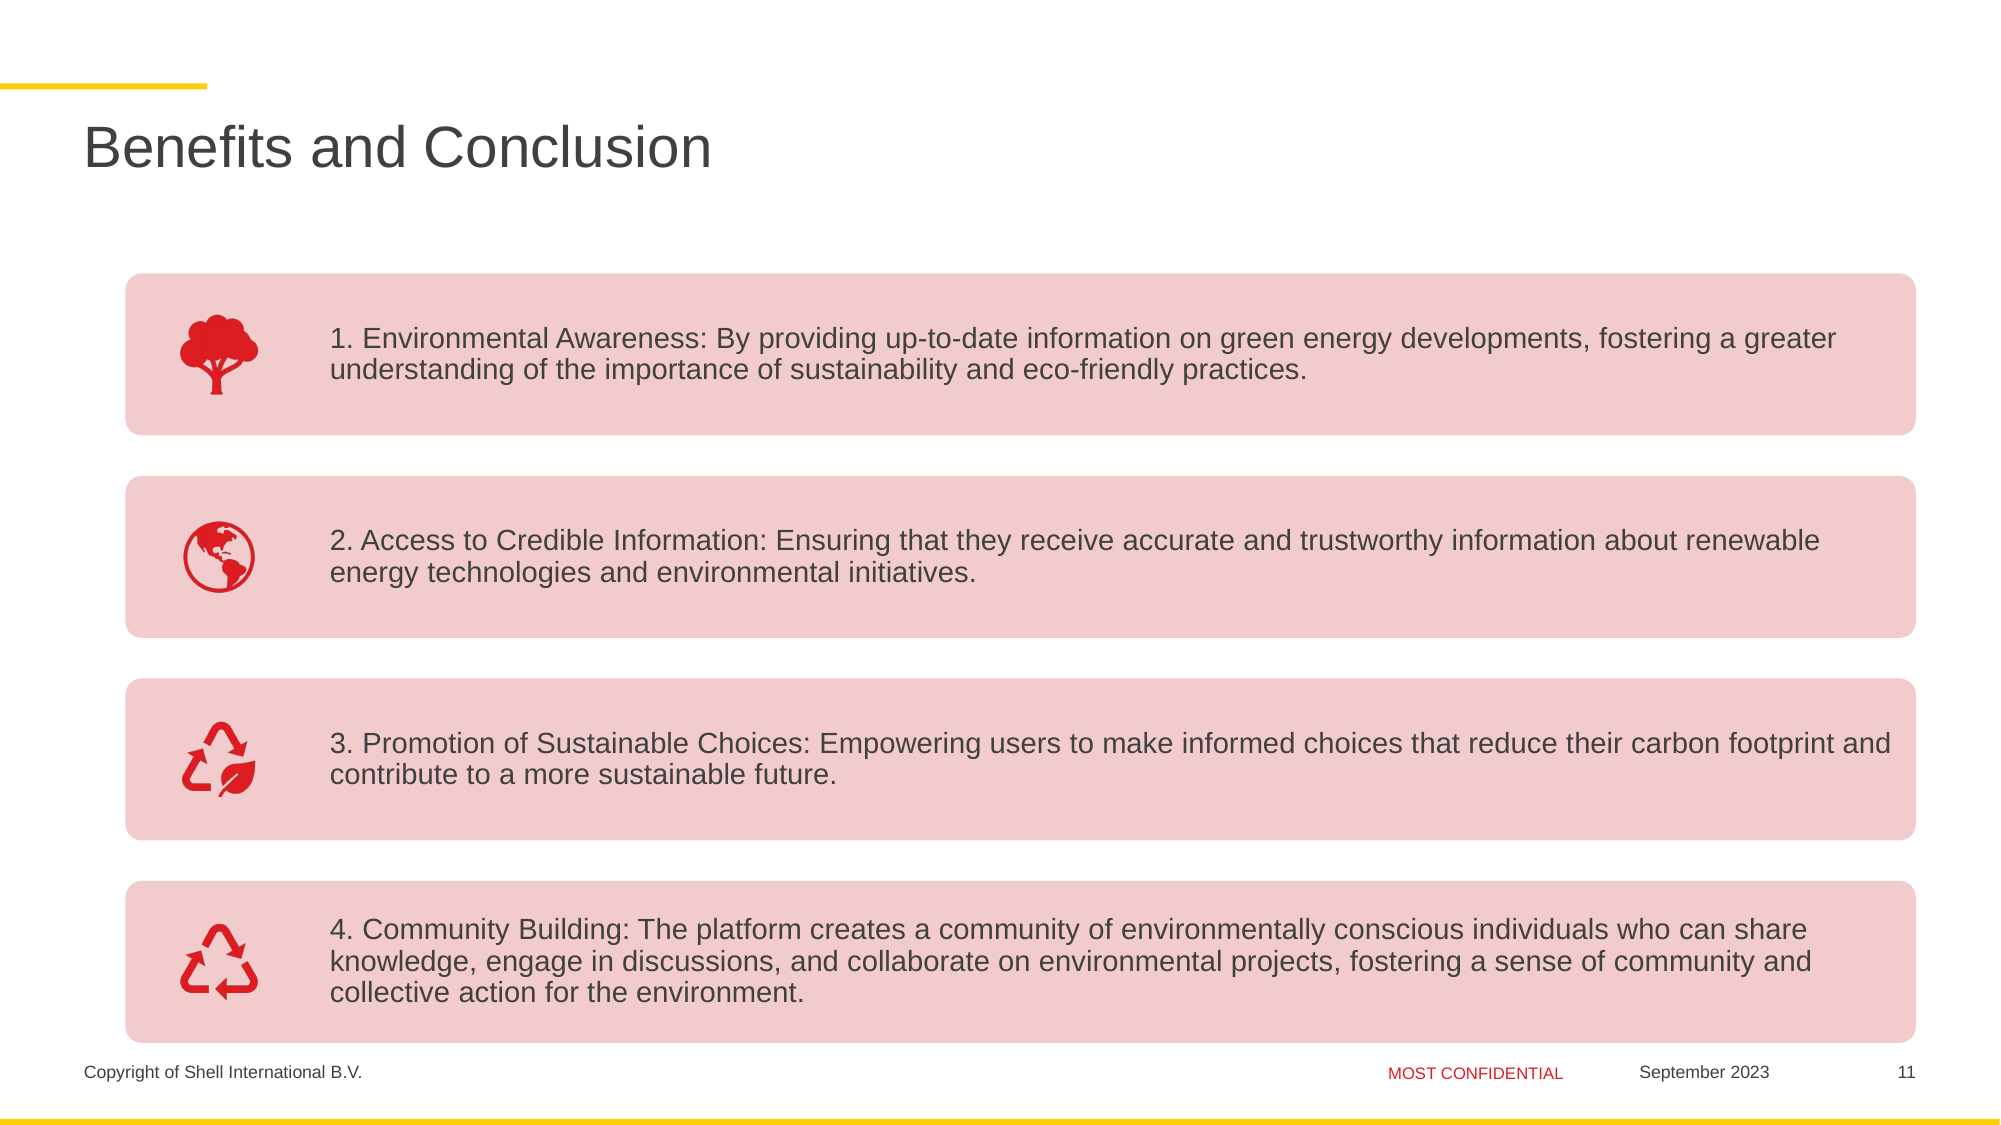

# Benefits and Conclusion
1. Environmental Awareness: By providing up-to-date information on green energy developments, fostering a greater understanding of the importance of sustainability and eco-friendly practices.
2. Access to Credible Information: Ensuring that they receive accurate and trustworthy information about renewable energy technologies and environmental initiatives.
3. Promotion of Sustainable Choices: Empowering users to make informed choices that reduce their carbon footprint and contribute to a more sustainable future.
4. Community Building: The platform creates a community of environmentally conscious individuals who can share knowledge, engage in discussions, and collaborate on environmental projects, fostering a sense of community and collective action for the environment.

11
September 2023